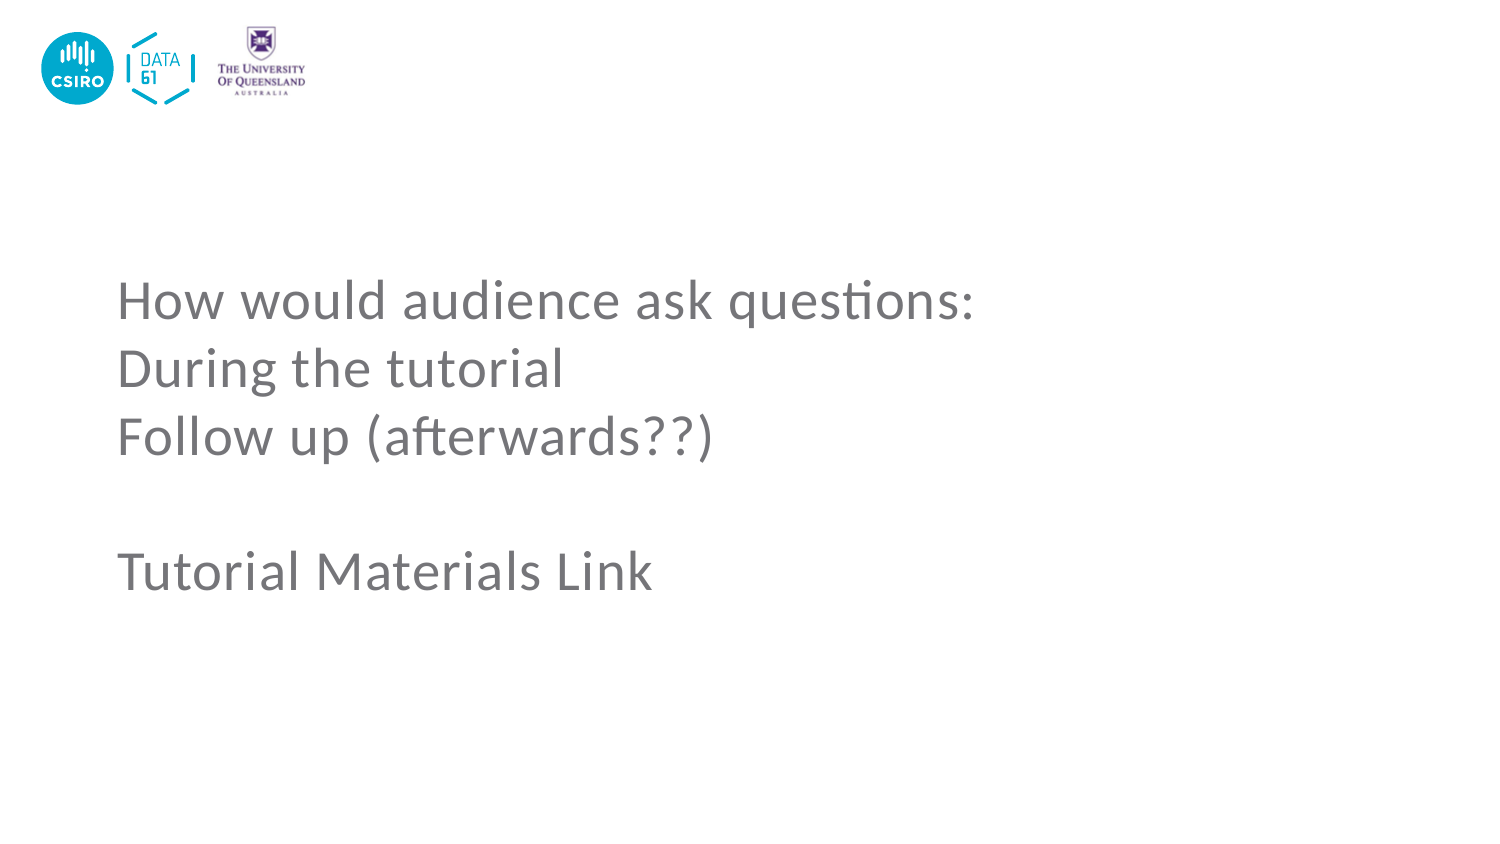

# How would audience ask questions: During the tutorial Follow up (afterwards??) Tutorial Materials Link